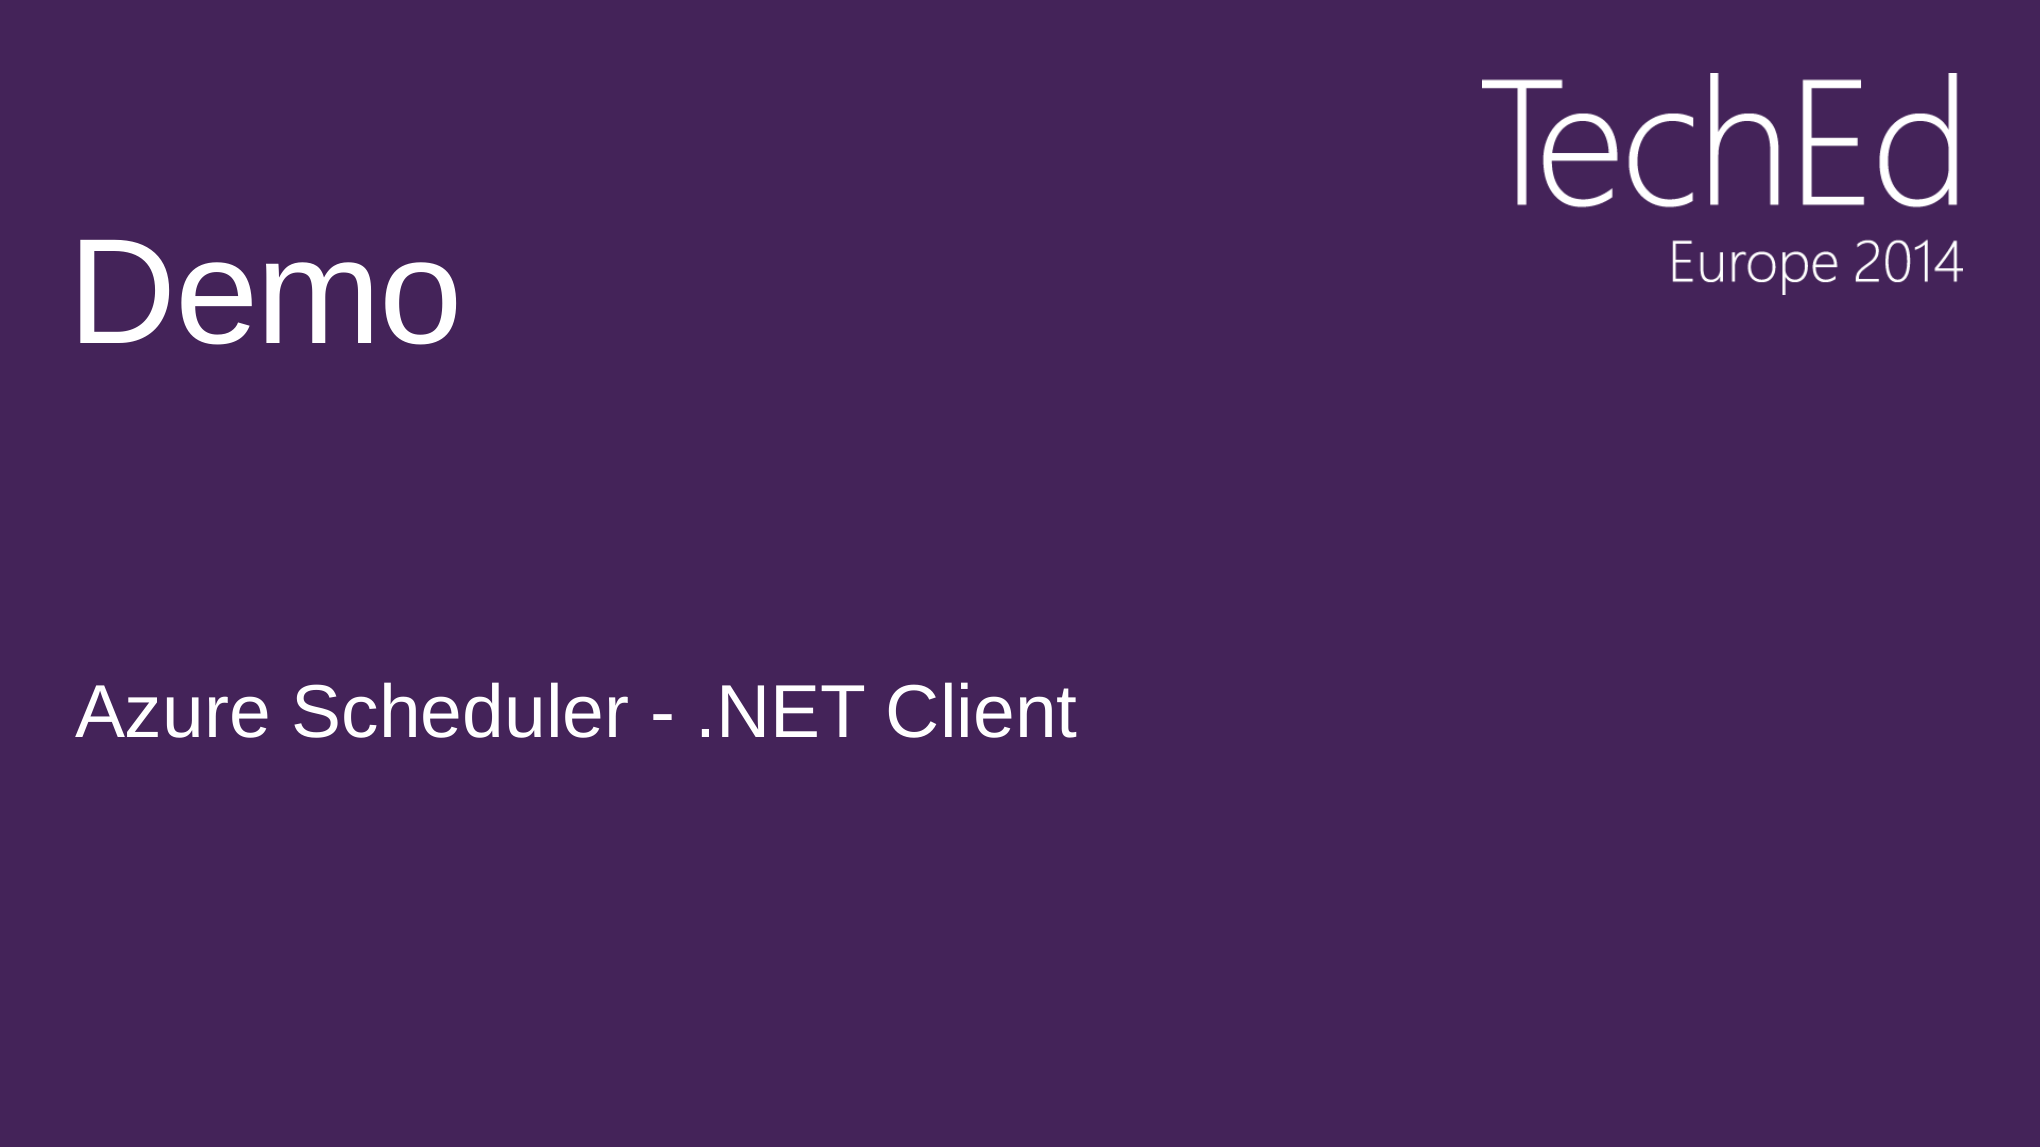

# Demo
Azure Scheduler - .NET Client